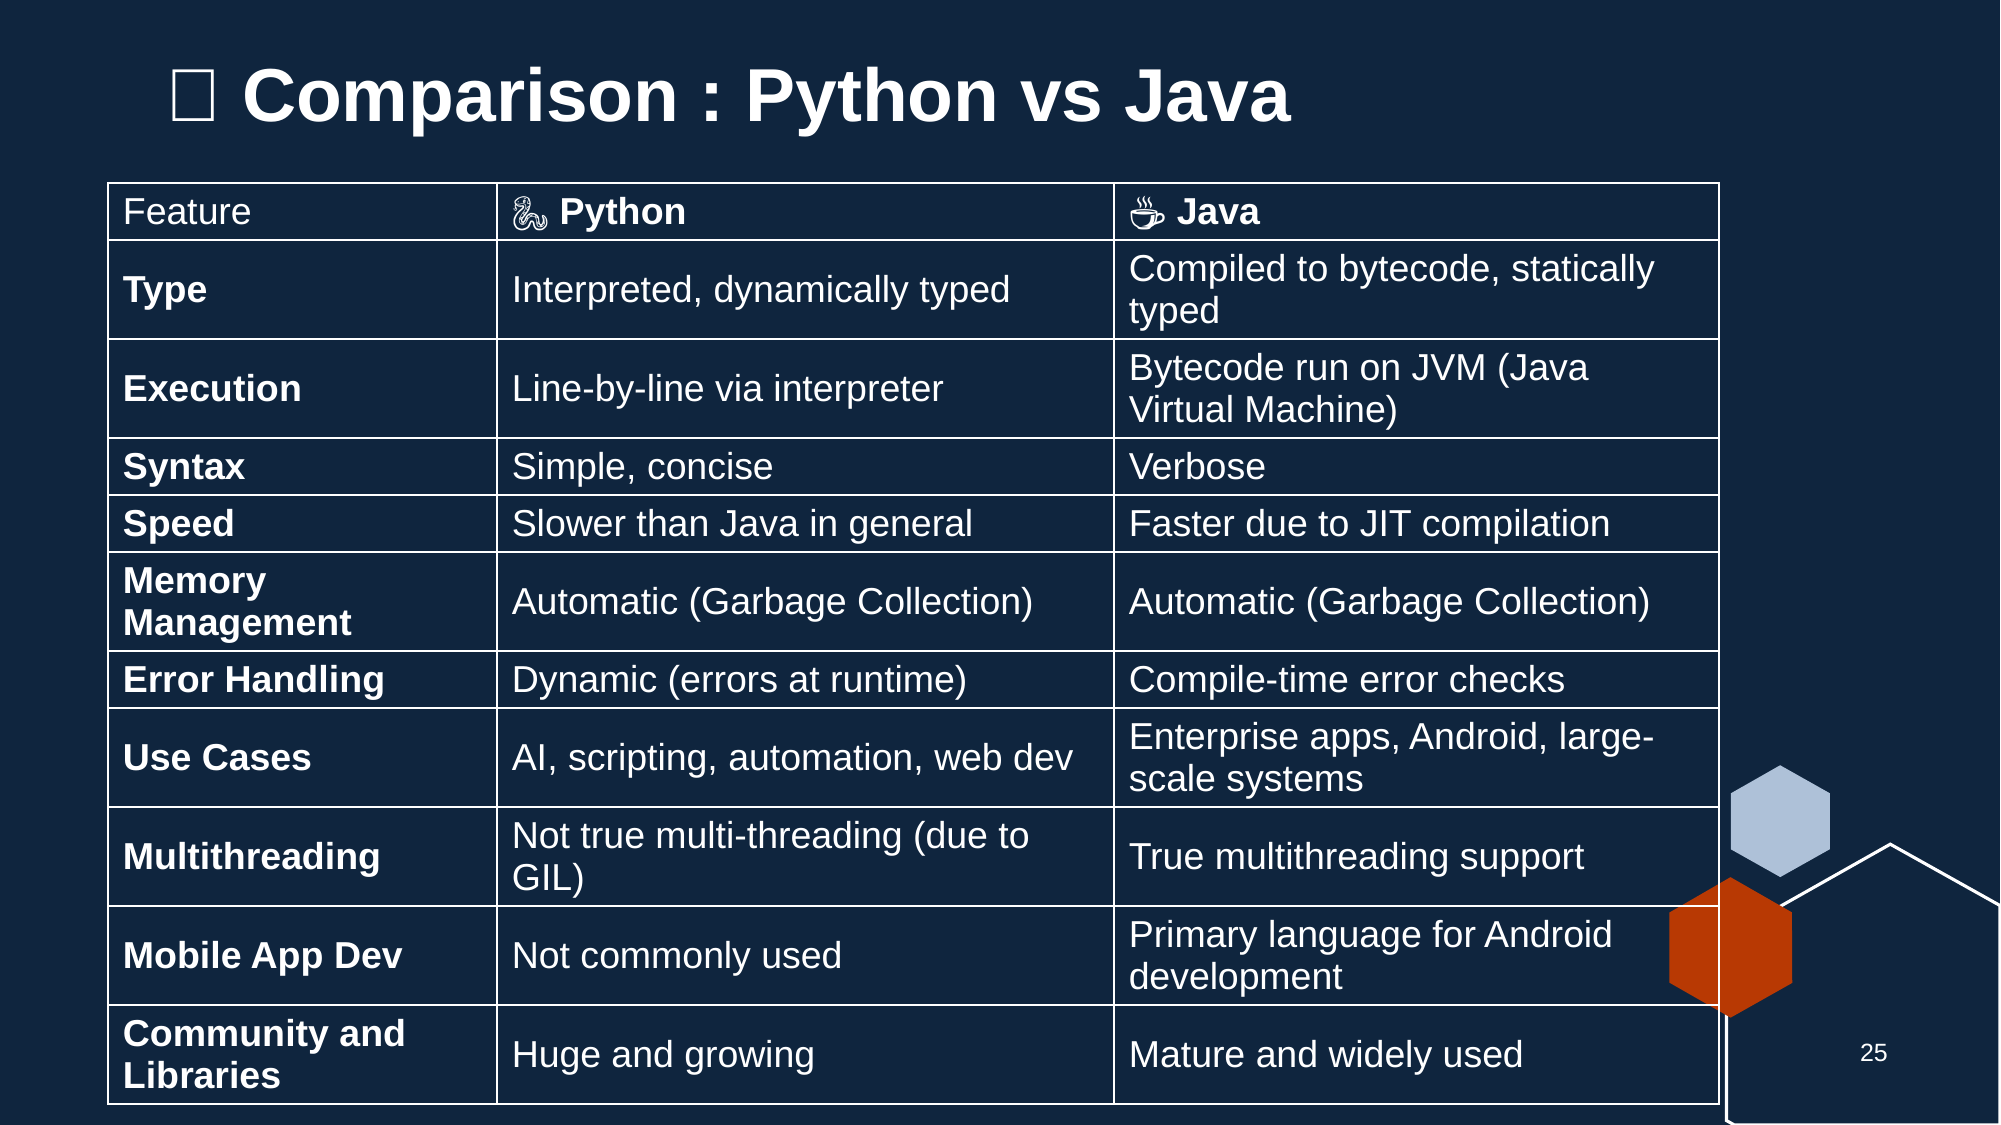

# 🧮 Comparison : Python vs Java
| Feature | 🐍 Python | ☕ Java |
| --- | --- | --- |
| Type | Interpreted, dynamically typed | Compiled to bytecode, statically typed |
| Execution | Line-by-line via interpreter | Bytecode run on JVM (Java Virtual Machine) |
| Syntax | Simple, concise | Verbose |
| Speed | Slower than Java in general | Faster due to JIT compilation |
| Memory Management | Automatic (Garbage Collection) | Automatic (Garbage Collection) |
| Error Handling | Dynamic (errors at runtime) | Compile-time error checks |
| Use Cases | AI, scripting, automation, web dev | Enterprise apps, Android, large-scale systems |
| Multithreading | Not true multi-threading (due to GIL) | True multithreading support |
| Mobile App Dev | Not commonly used | Primary language for Android development |
| Community and Libraries | Huge and growing | Mature and widely used |
25